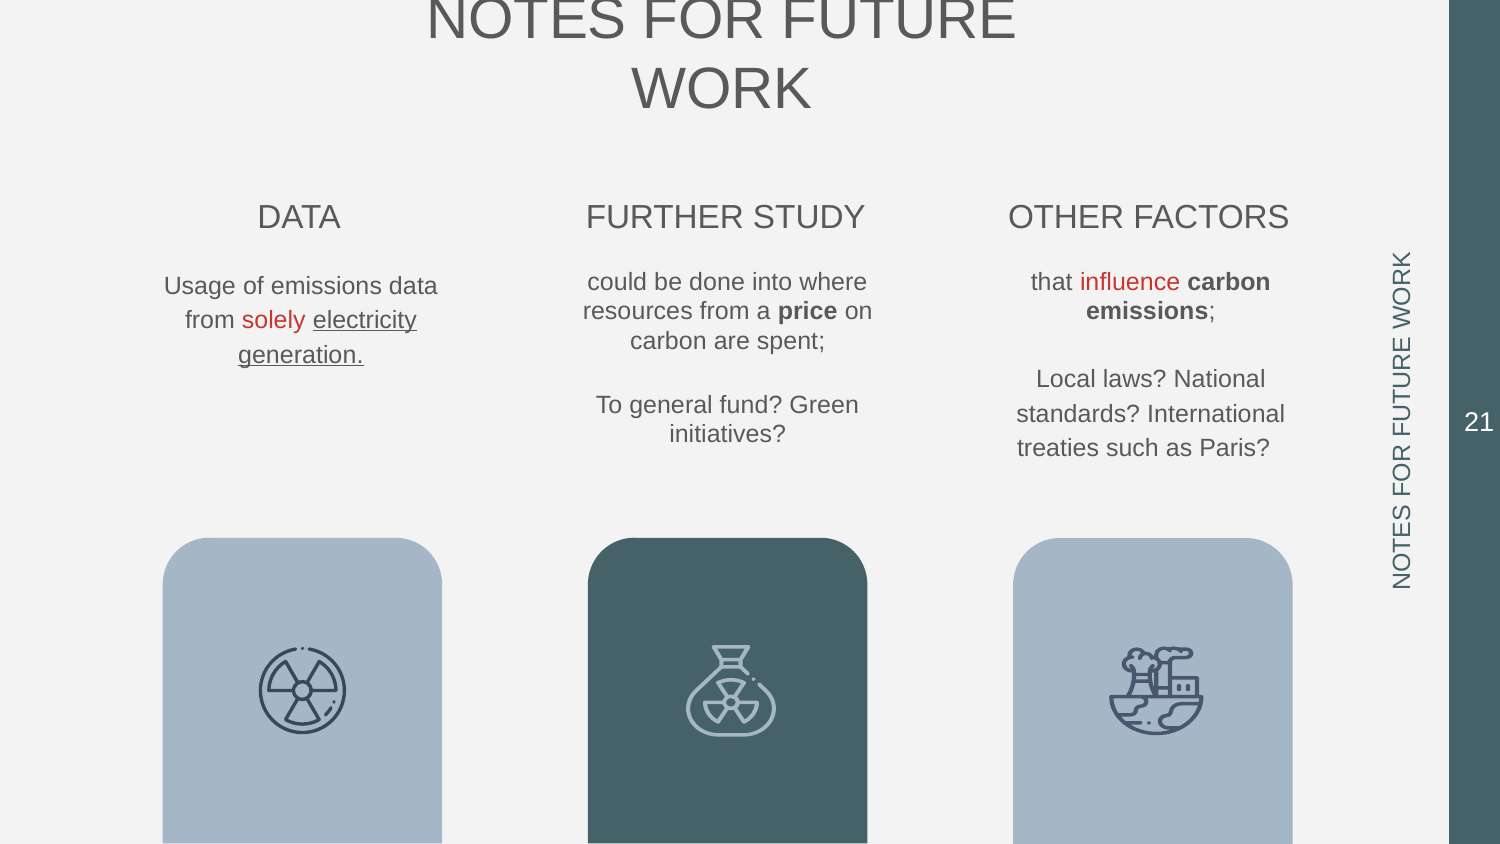

NOTES FOR FUTURE WORK
# DATA
FURTHER STUDY
OTHER FACTORS
Usage of emissions data from solely electricity generation.
could be done into where resources from a price on carbon are spent;
To general fund? Green initiatives?
that influence carbon emissions;
Local laws? National standards? International treaties such as Paris?
NOTES FOR FUTURE WORK
21